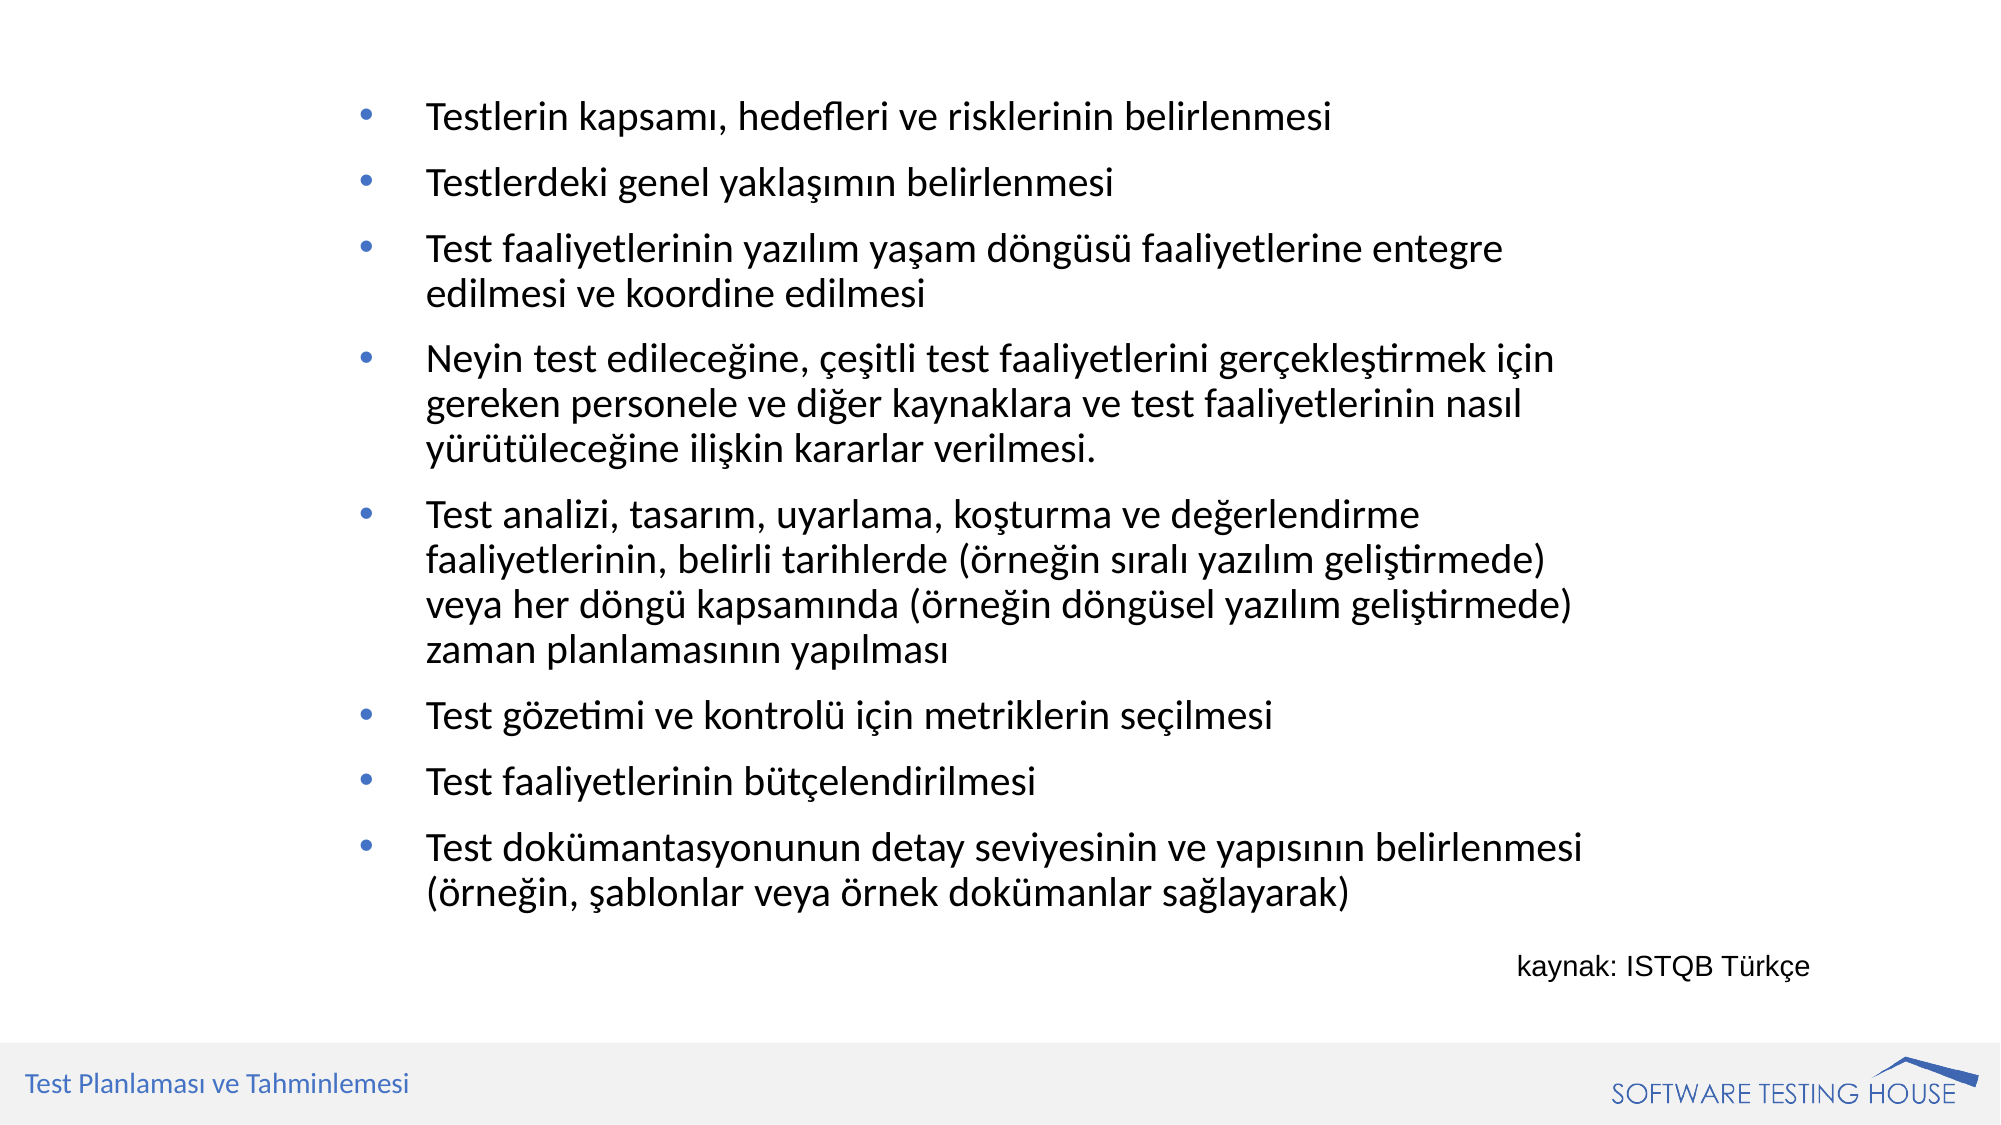

Testlerin kapsamı, hedefleri ve risklerinin belirlenmesi
Testlerdeki genel yaklaşımın belirlenmesi
Test faaliyetlerinin yazılım yaşam döngüsü faaliyetlerine entegre edilmesi ve koordine edilmesi
Neyin test edileceğine, çeşitli test faaliyetlerini gerçekleştirmek için gereken personele ve diğer kaynaklara ve test faaliyetlerinin nasıl yürütüleceğine ilişkin kararlar verilmesi.
Test analizi, tasarım, uyarlama, koşturma ve değerlendirme faaliyetlerinin, belirli tarihlerde (örneğin sıralı yazılım geliştirmede) veya her döngü kapsamında (örneğin döngüsel yazılım geliştirmede) zaman planlamasının yapılması
Test gözetimi ve kontrolü için metriklerin seçilmesi
Test faaliyetlerinin bütçelendirilmesi
Test dokümantasyonunun detay seviyesinin ve yapısının belirlenmesi (örneğin, şablonlar veya örnek dokümanlar sağlayarak)
kaynak: ISTQB Türkçe
Test Planlaması ve Tahminlemesi